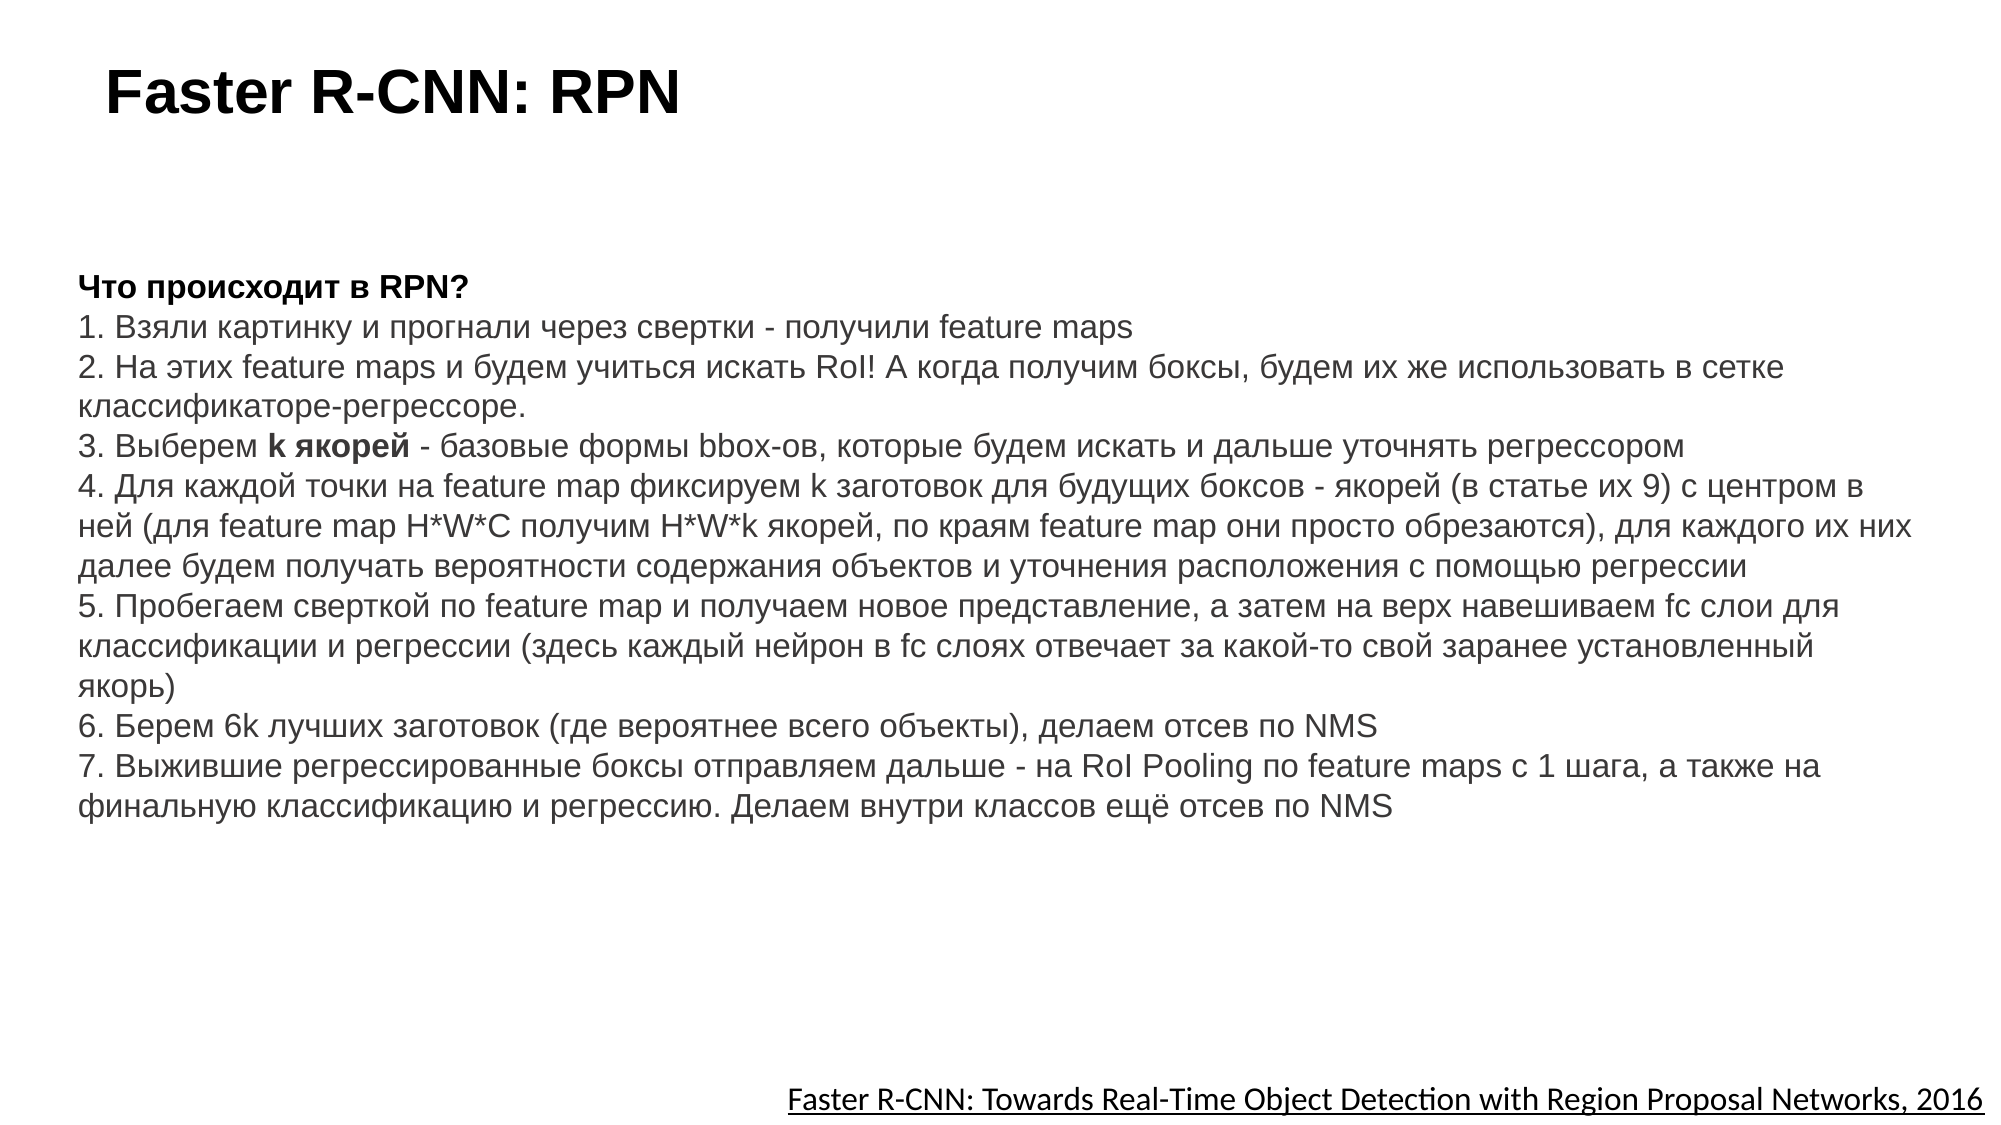

Faster R-CNN: RPN
Что происходит в RPN?
1. Взяли картинку и прогнали через свертки - получили feature maps
2. На этих feature maps и будем учиться искать RoI! А когда получим боксы, будем их же использовать в сетке классификаторе-регрессоре.
3. Выберем k якорей - базовые формы bbox-ов, которые будем искать и дальше уточнять регрессором
4. Для каждой точки на feature map фиксируем k заготовок для будущих боксов - якорей (в статье их 9) с центром в ней (для feature map H*W*C получим H*W*k якорей, по краям feature map они просто обрезаются), для каждого их них далее будем получать вероятности содержания объектов и уточнения расположения с помощью регрессии
5. Пробегаем сверткой по feature map и получаем новое представление, а затем на верх навешиваем fc слои для классификации и регрессии (здесь каждый нейрон в fc слоях отвечает за какой-то свой заранее установленный якорь)
6. Берем 6k лучших заготовок (где вероятнее всего объекты), делаем отсев по NMS
7. Выжившие регрессированные боксы отправляем дальше - на RoI Pooling по feature maps c 1 шага, а также на финальную классификацию и регрессию. Делаем внутри классов ещё отсев по NMS
Faster R-CNN: Towards Real-Time Object Detection with Region Proposal Networks, 2016